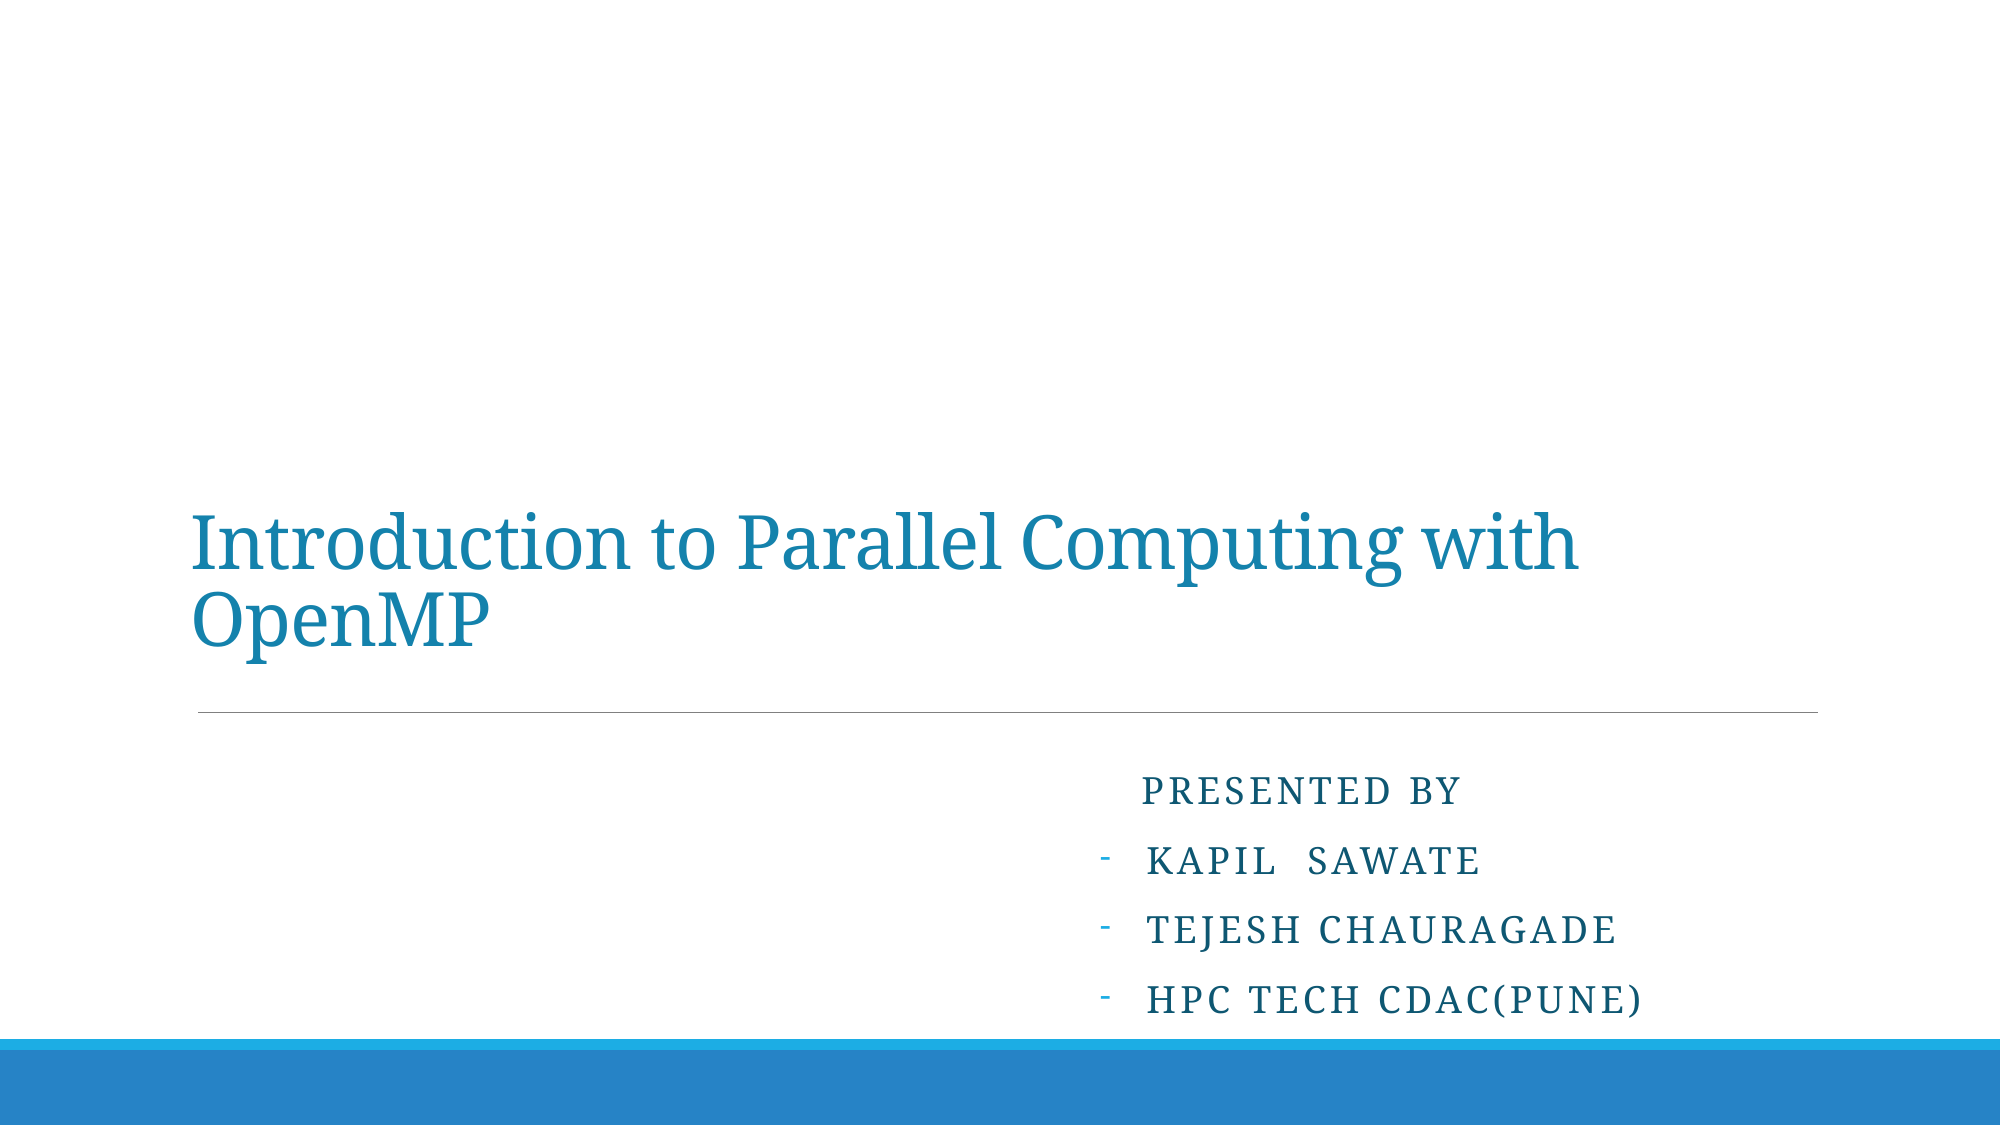

# Introduction to Parallel Computing with OpenMP
   Presented By
Kapil  Sawate
TEJESH CHAURAGADE
HPC Tech CDAC(Pune)